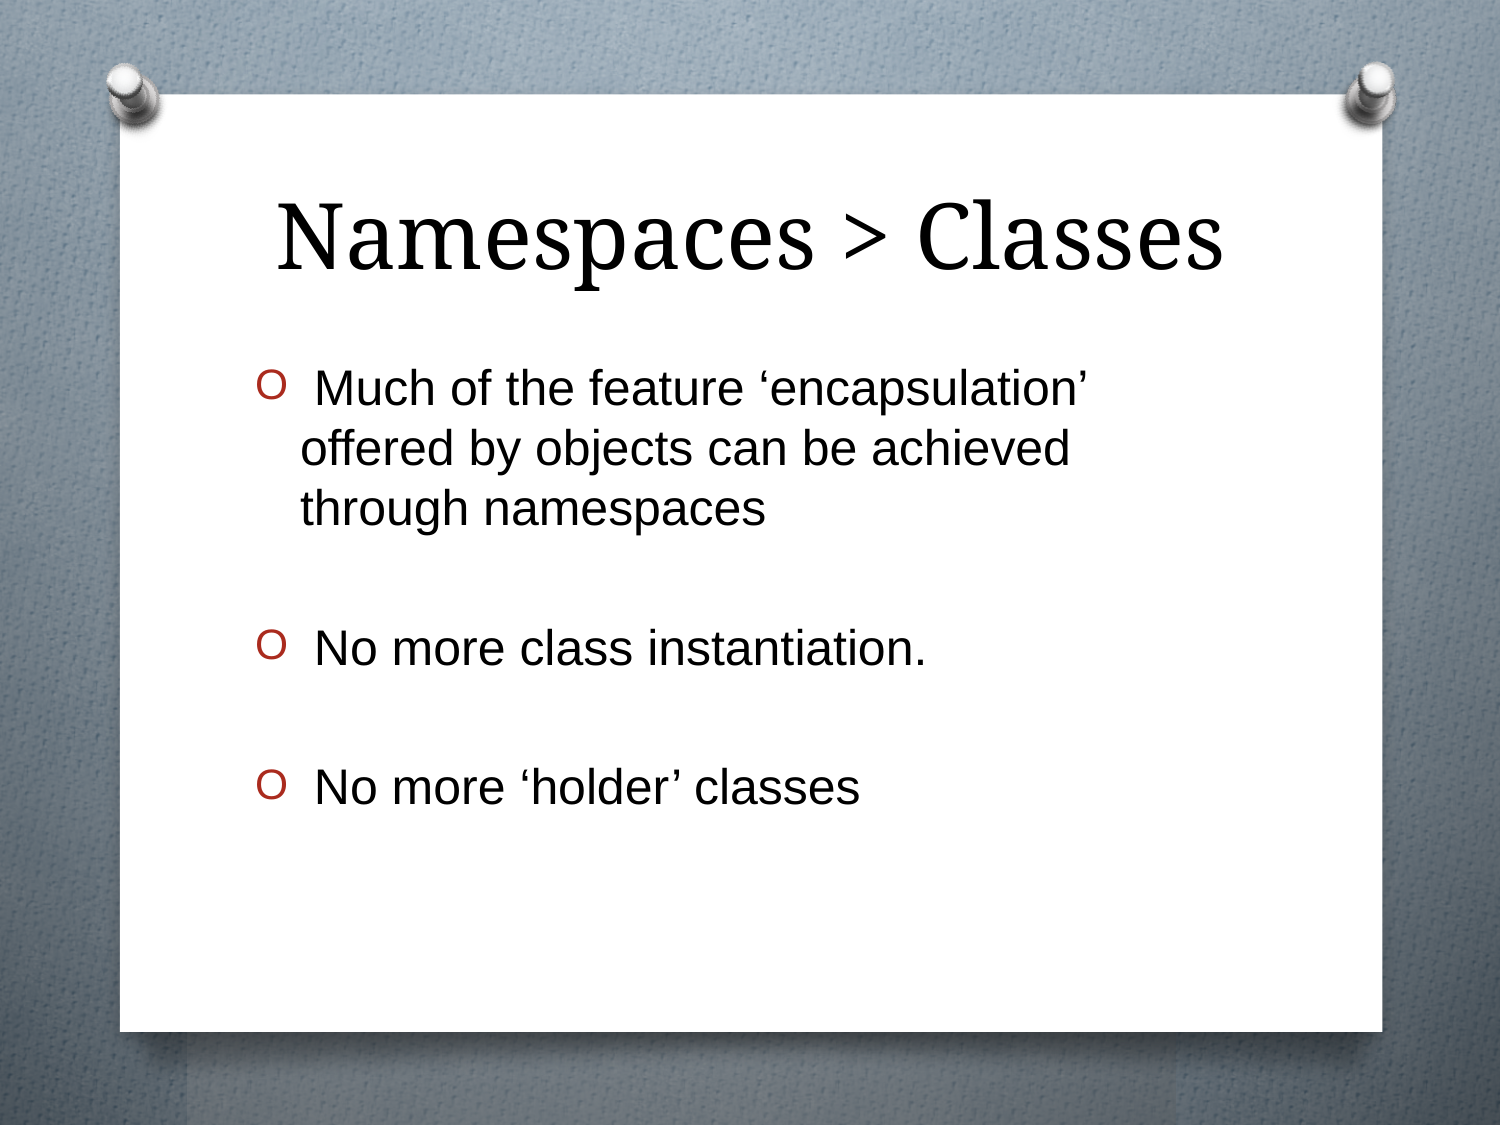

# Namespaces > Classes
 Much of the feature ‘encapsulation’ offered by objects can be achieved through namespaces

 No more class instantiation.

 No more ‘holder’ classes